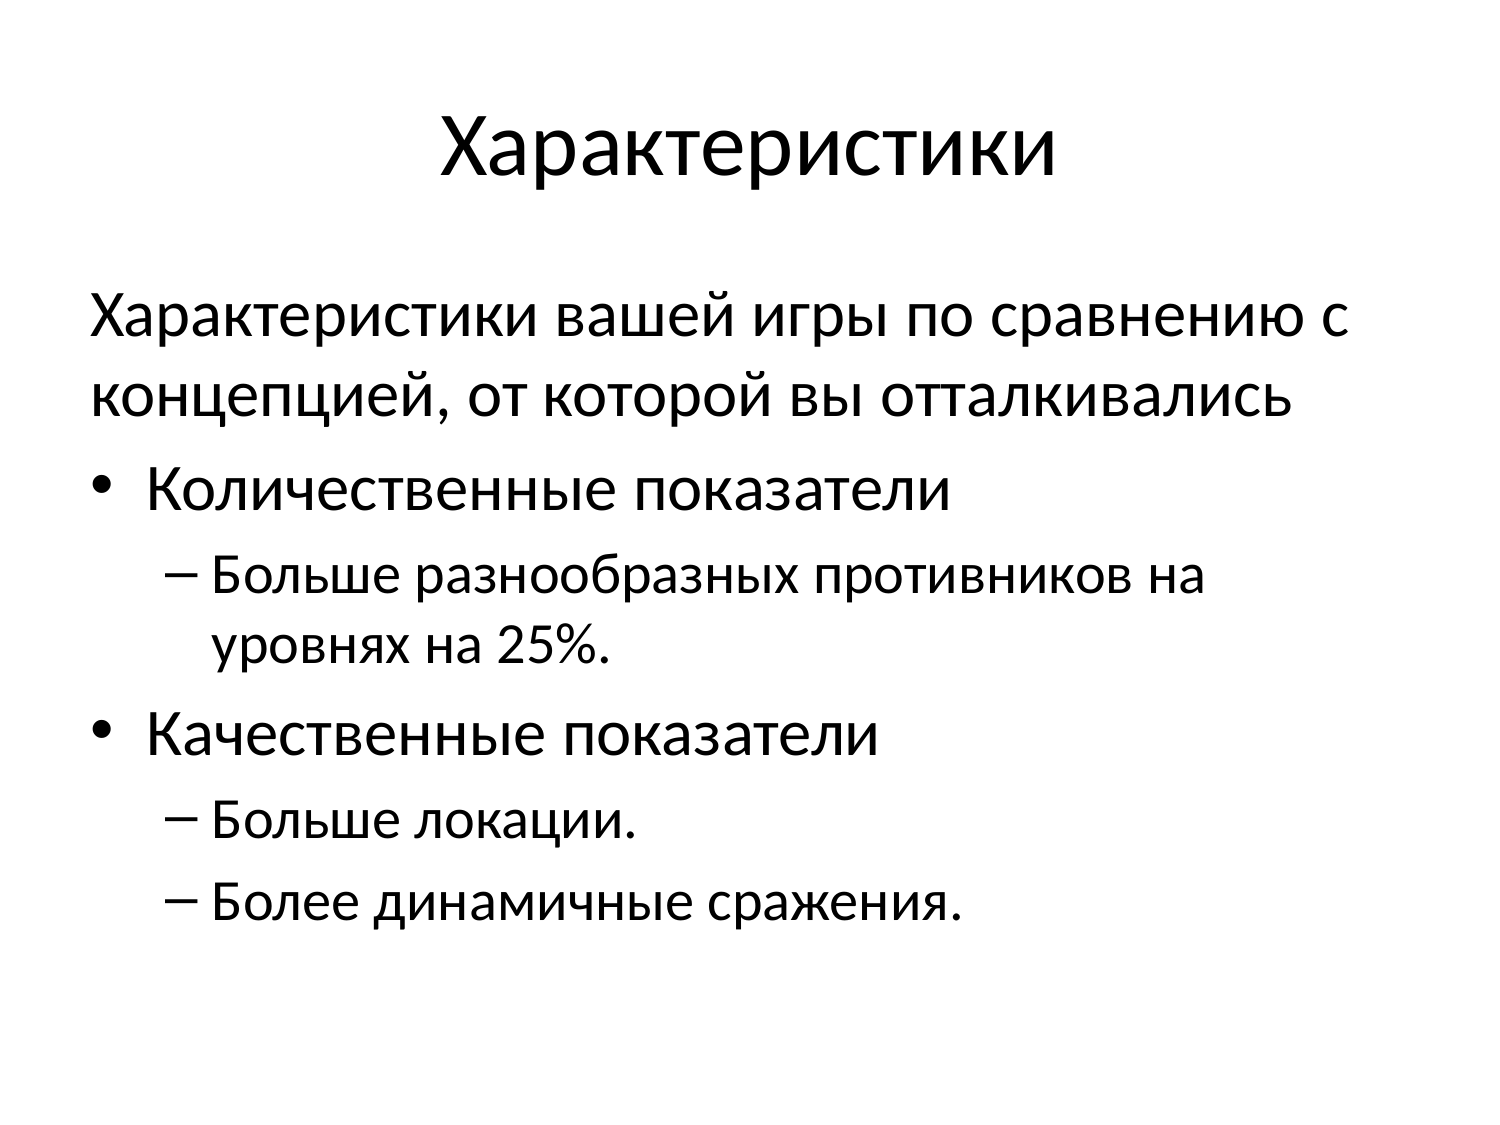

# Характеристики
Характеристики вашей игры по сравнению с концепцией, от которой вы отталкивались
Количественные показатели
Больше разнообразных противников на уровнях на 25%.
Качественные показатели
Больше локации.
Более динамичные сражения.